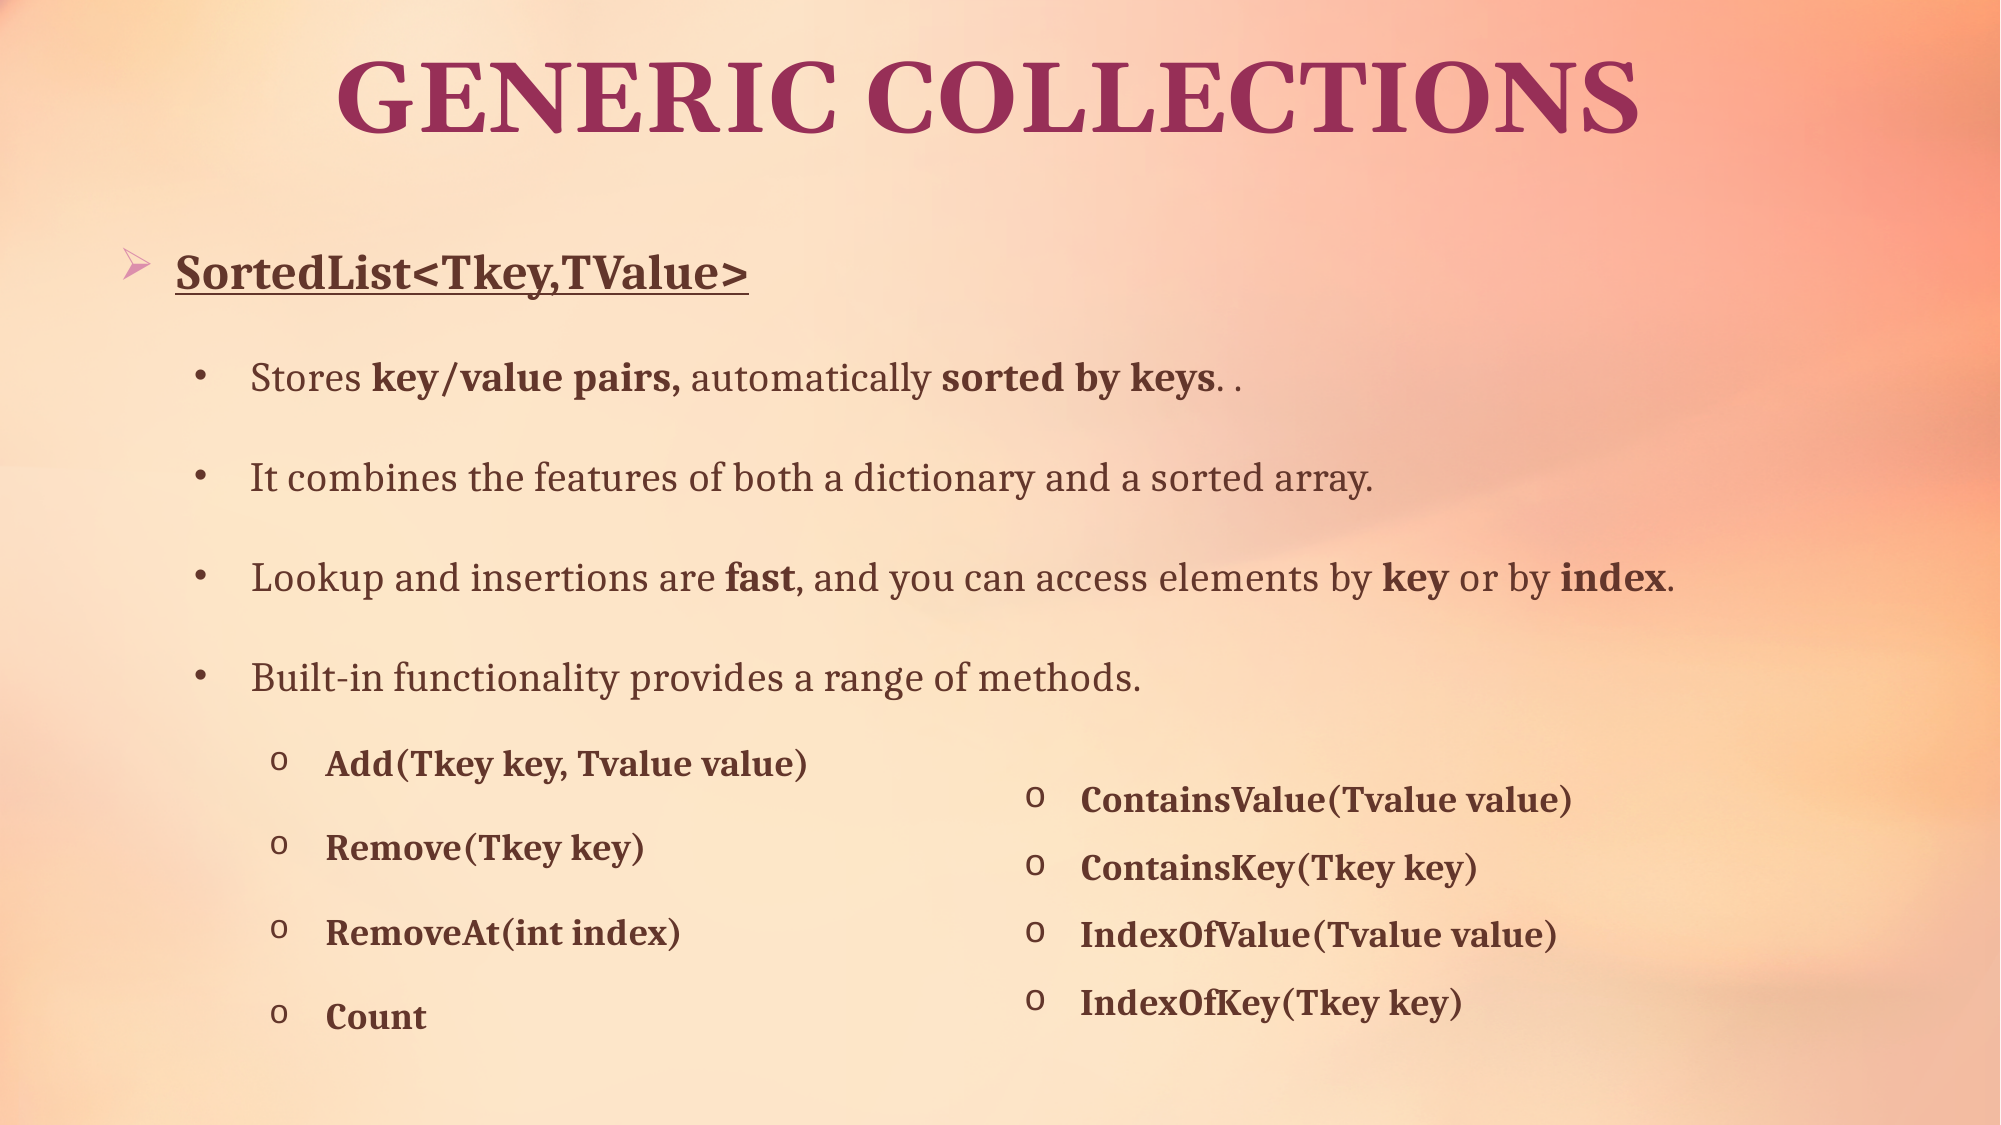

# GENERIC COLLECTIONS
SortedList<Tkey,TValue>
Stores key/value pairs, automatically sorted by keys. .
It combines the features of both a dictionary and a sorted array.
Lookup and insertions are fast, and you can access elements by key or by index.
Built-in functionality provides a range of methods.
Add(Tkey key, Tvalue value)
Remove(Tkey key)
RemoveAt(int index)
Count

ContainsValue(Tvalue value)
ContainsKey(Tkey key)
IndexOfValue(Tvalue value)
IndexOfKey(Tkey key)